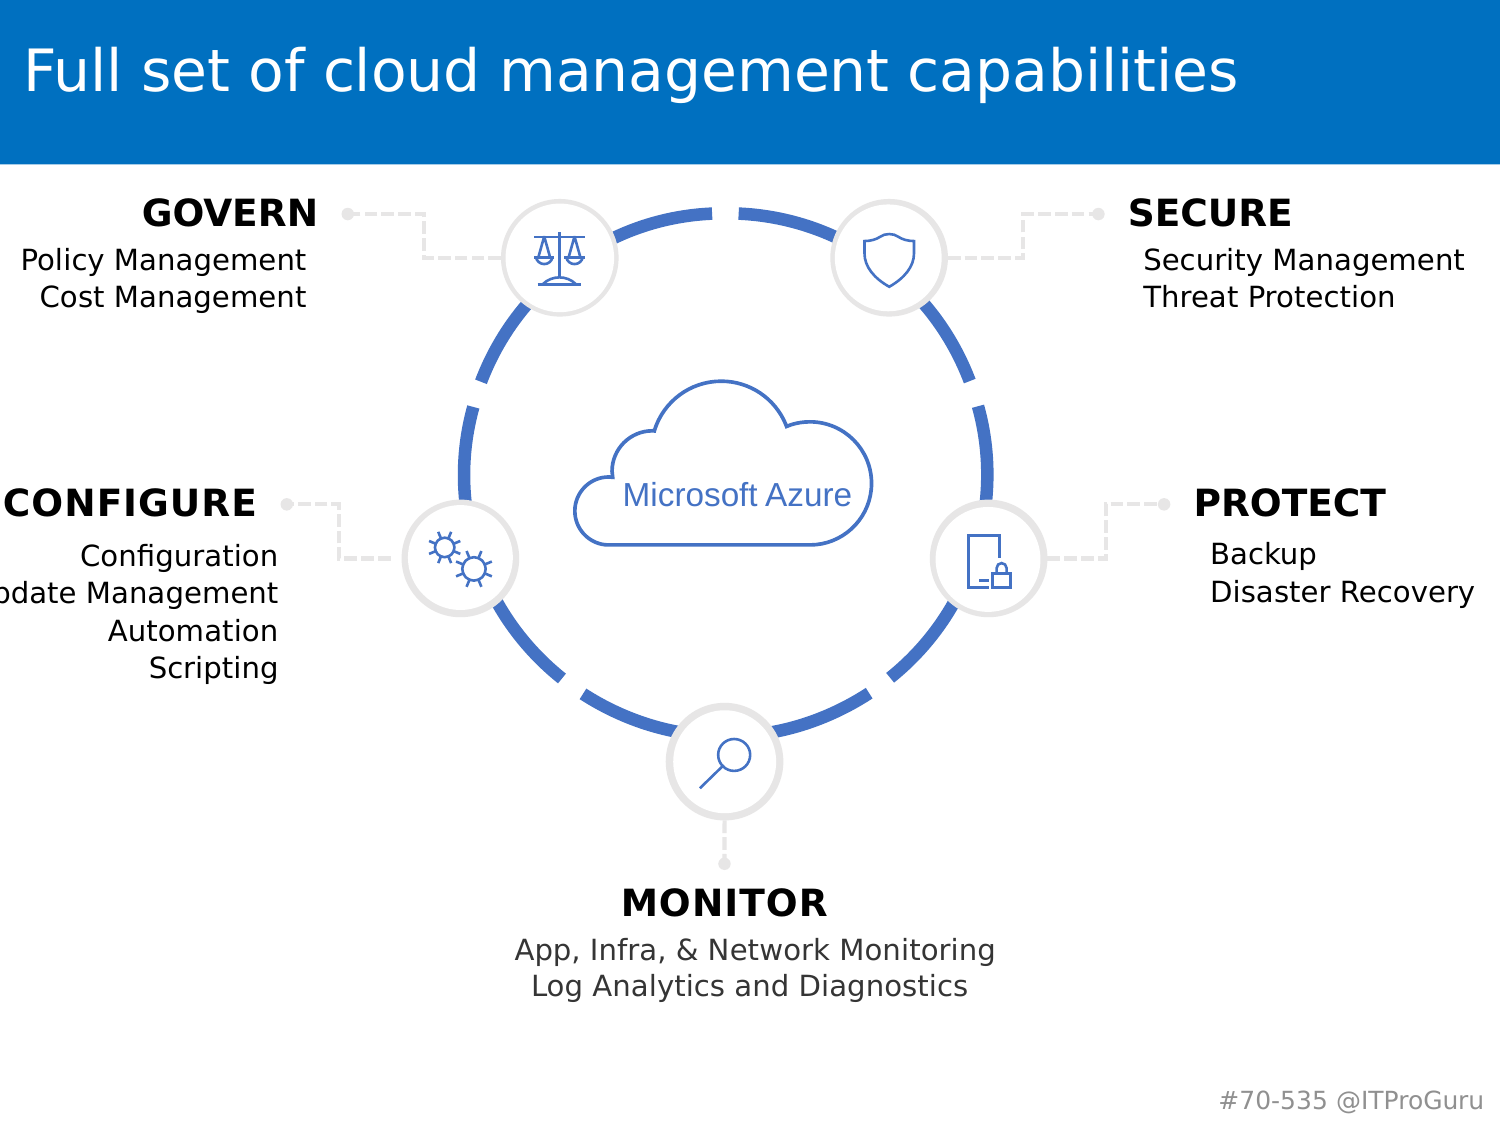

# Full set of cloud management capabilities
GOVERN
SECURE

Policy Management
Cost Management
Security Management
Threat Protection

Microsoft Azure
CONFIGURE
PROTECT

Backup
Disaster Recovery
Configuration
Update Management
Automation
Scripting

MONITOR
App, Infra, & Network Monitoring
Log Analytics and Diagnostics